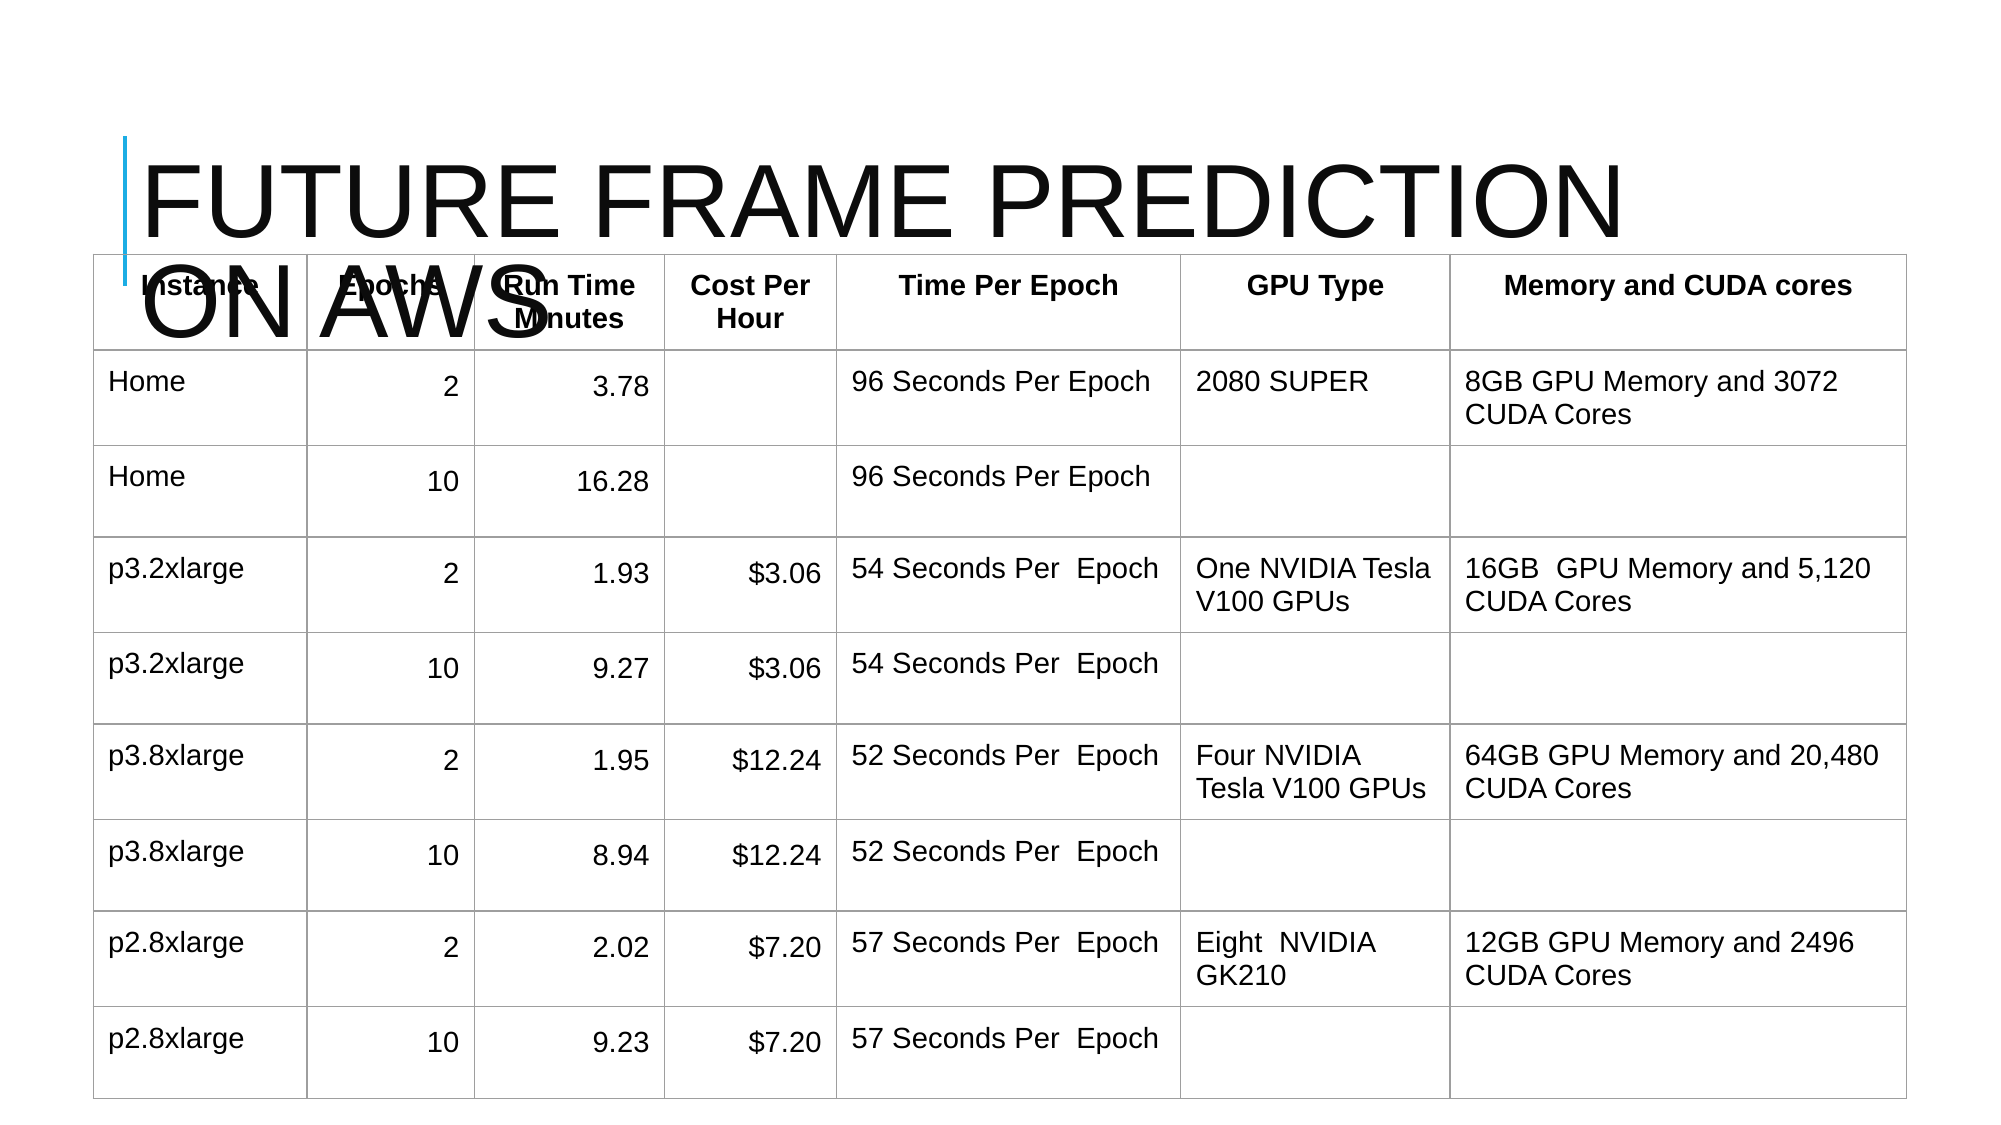

FUTURE FRAME PREDICTION ON AWS
| Instance | Epochs | Run Time Minutes | Cost Per Hour | Time Per Epoch | GPU Type | Memory and CUDA cores |
| --- | --- | --- | --- | --- | --- | --- |
| Home | 2 | 3.78 |  | 96 Seconds Per Epoch | 2080 SUPER | 8GB GPU Memory and 3072 CUDA Cores |
| Home | 10 | 16.28 |  | 96 Seconds Per Epoch |  |  |
| p3.2xlarge | 2 | 1.93 | $3.06 | 54 Seconds Per Epoch | One NVIDIA Tesla V100 GPUs | 16GB GPU Memory and 5,120 CUDA Cores |
| p3.2xlarge | 10 | 9.27 | $3.06 | 54 Seconds Per Epoch |  |  |
| p3.8xlarge | 2 | 1.95 | $12.24 | 52 Seconds Per Epoch | Four NVIDIA Tesla V100 GPUs | 64GB GPU Memory and 20,480 CUDA Cores |
| p3.8xlarge | 10 | 8.94 | $12.24 | 52 Seconds Per Epoch |  |  |
| p2.8xlarge | 2 | 2.02 | $7.20 | 57 Seconds Per Epoch | Eight NVIDIA GK210 | 12GB GPU Memory and 2496 CUDA Cores |
| p2.8xlarge | 10 | 9.23 | $7.20 | 57 Seconds Per Epoch |  |  |